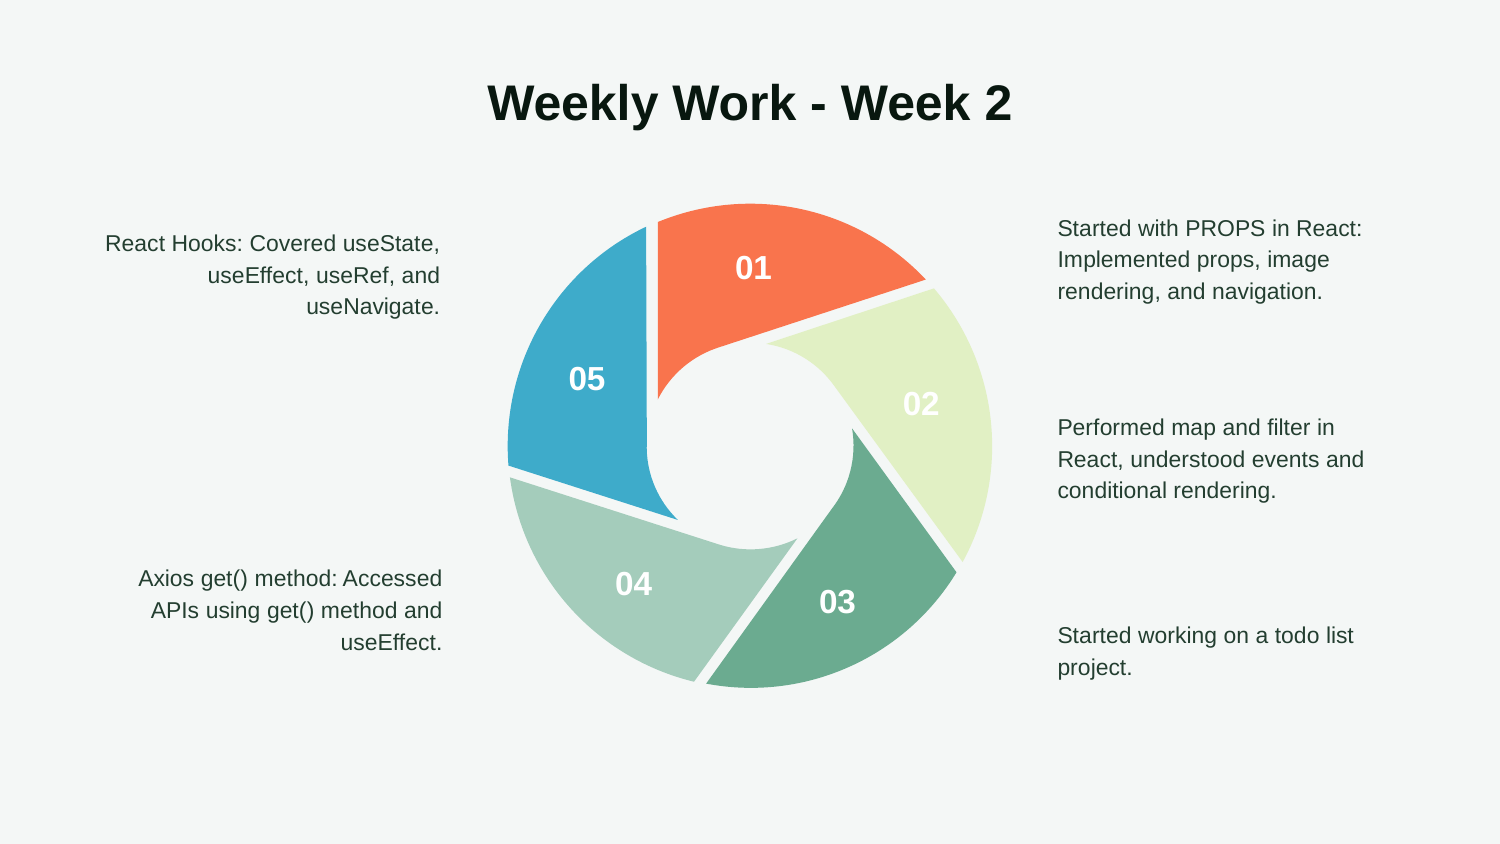

# Weekly Work - Week 2
Started with PROPS in React: Implemented props, image rendering, and navigation.
React Hooks: Covered useState, useEffect, useRef, and useNavigate.
Performed map and filter in React, understood events and conditional rendering.
Axios get() method: Accessed APIs using get() method and useEffect.
Started working on a todo list project.